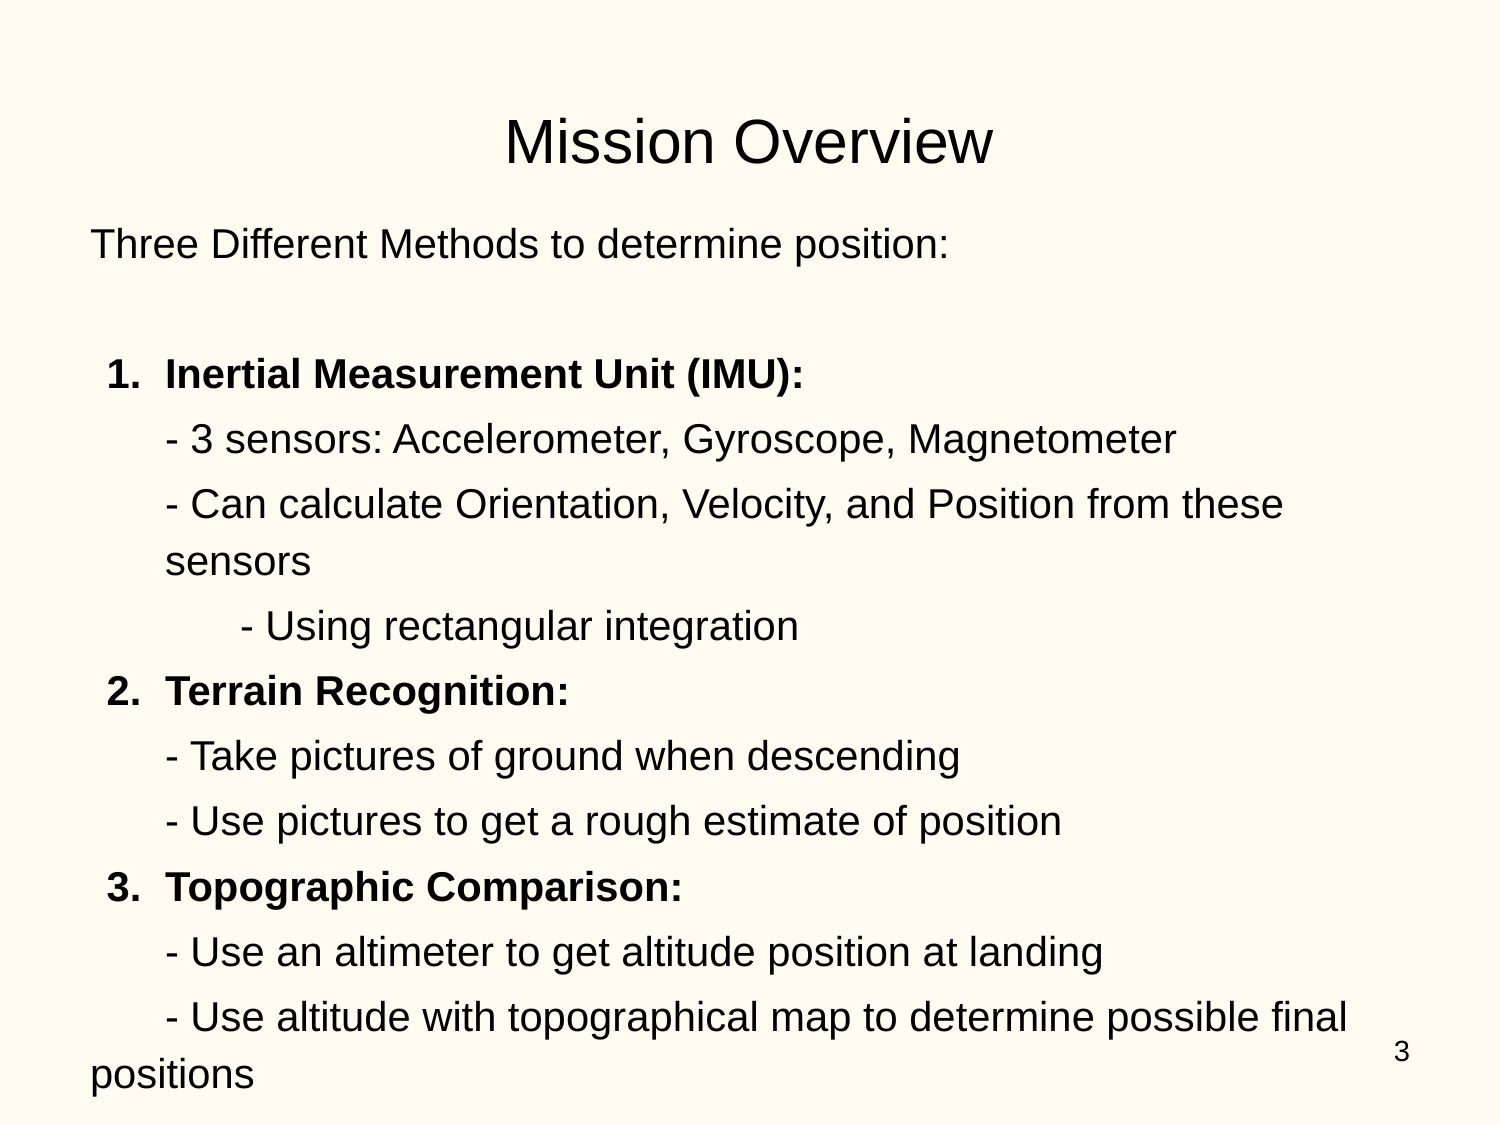

# Mission Overview
Three Different Methods to determine position:

Inertial Measurement Unit (IMU):
- 3 sensors: Accelerometer, Gyroscope, Magnetometer
- Can calculate Orientation, Velocity, and Position from these sensors
- Using rectangular integration
Terrain Recognition:
- Take pictures of ground when descending
- Use pictures to get a rough estimate of position
Topographic Comparison:
- Use an altimeter to get altitude position at landing
- Use altitude with topographical map to determine possible final positions
3